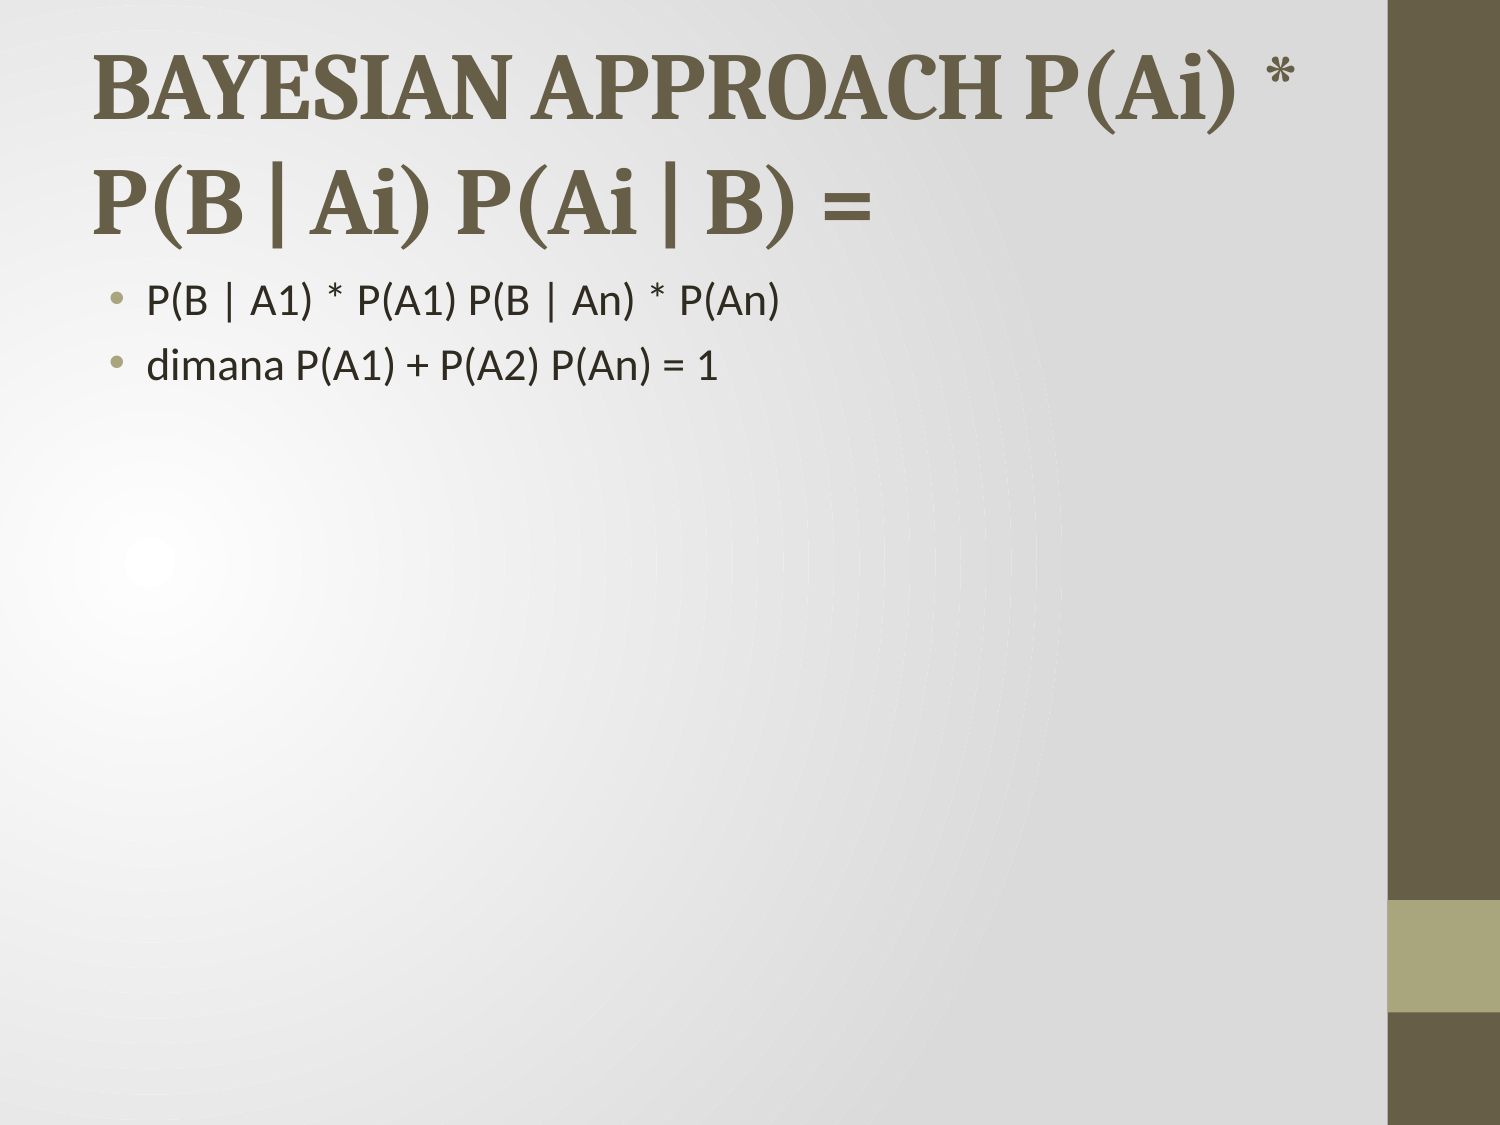

# BAYESIAN APPROACH P(Ai) * P(B | Ai) P(Ai | B) =
P(B | A1) * P(A1) P(B | An) * P(An)
dimana P(A1) + P(A2) P(An) = 1